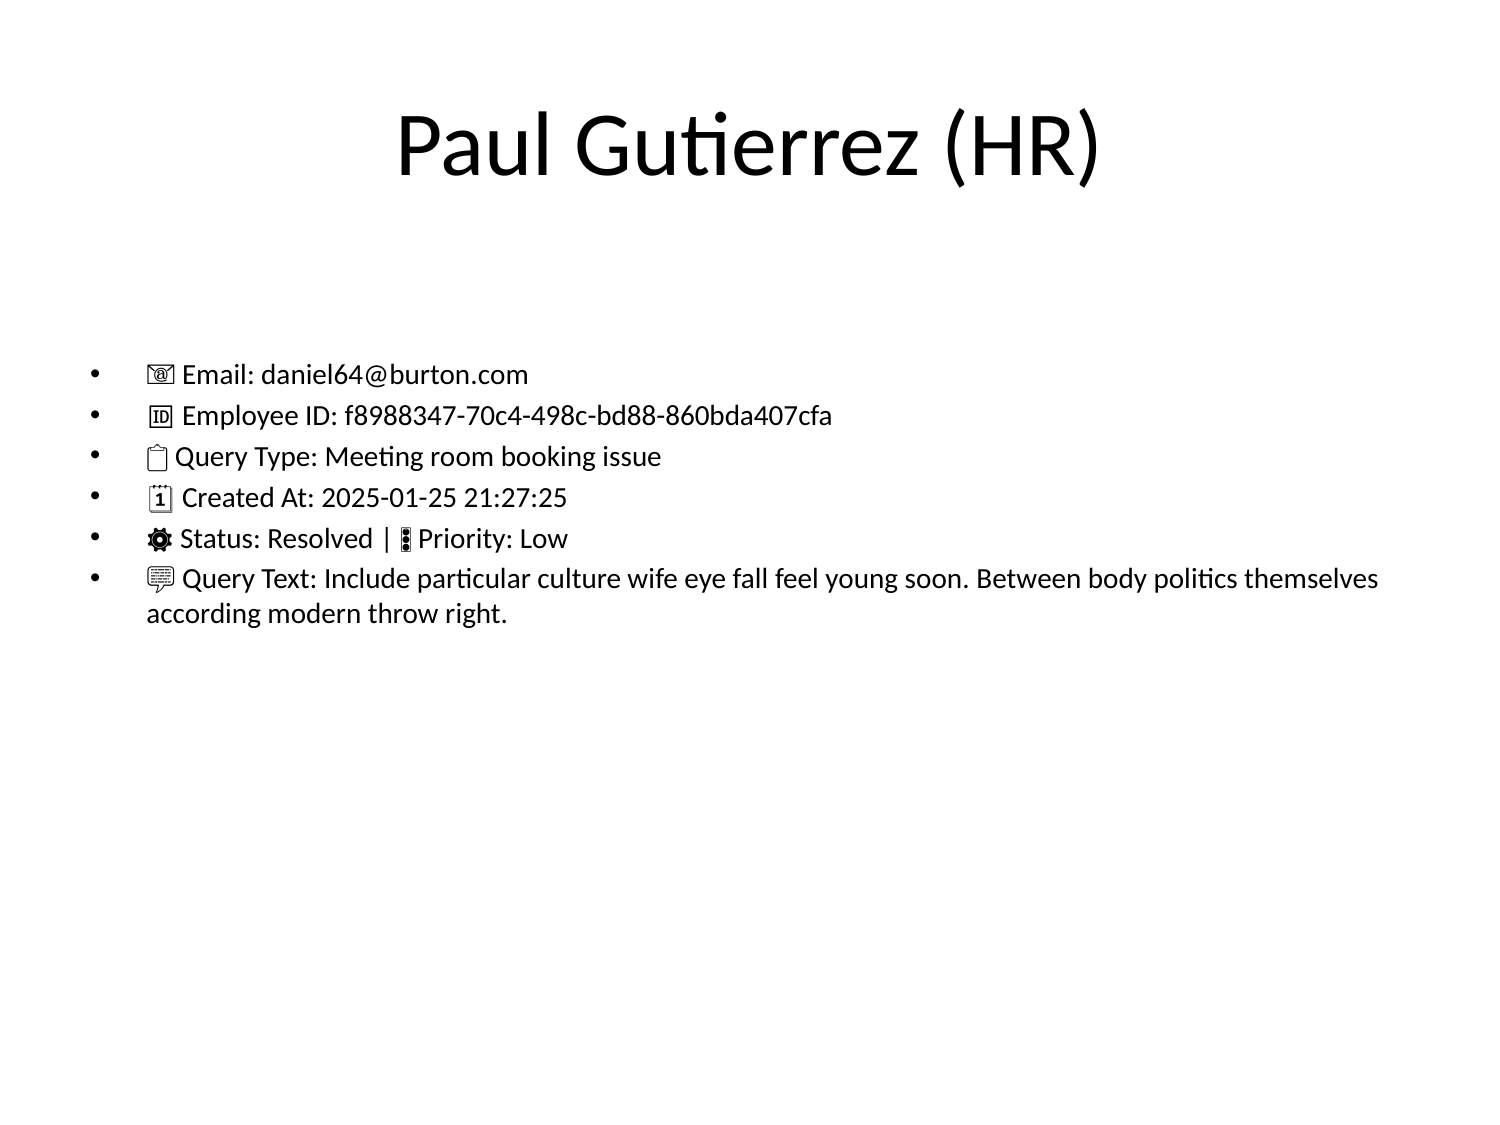

# Paul Gutierrez (HR)

📧 Email: daniel64@burton.com
🆔 Employee ID: f8988347-70c4-498c-bd88-860bda407cfa
📋 Query Type: Meeting room booking issue
🗓 Created At: 2025-01-25 21:27:25
⚙ Status: Resolved | 🚦 Priority: Low
💬 Query Text: Include particular culture wife eye fall feel young soon. Between body politics themselves according modern throw right.